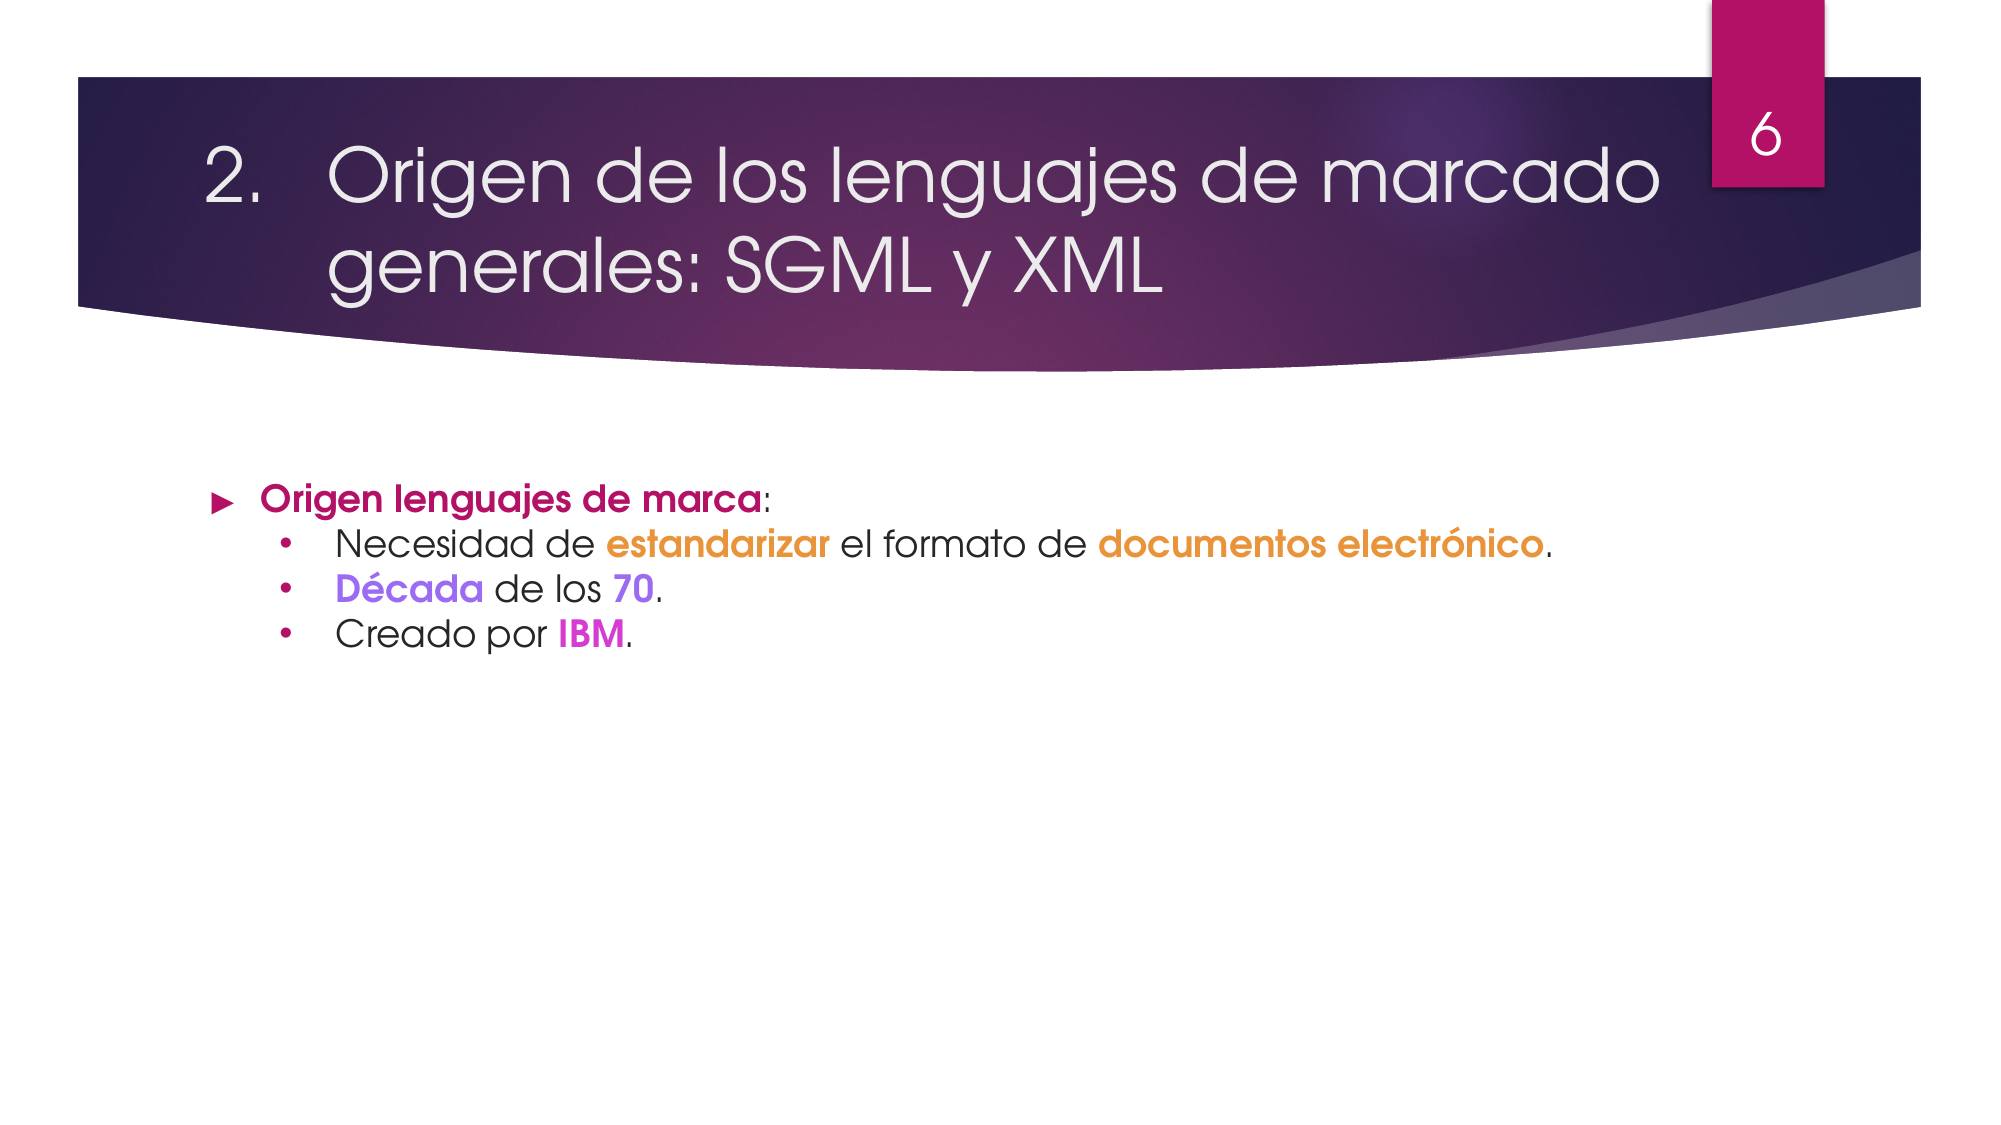

6
# Origen de los lenguajes de marcado generales: SGML y XML
Origen lenguajes de marca:
Necesidad de estandarizar el formato de documentos electrónico.
Década de los 70.
Creado por IBM.